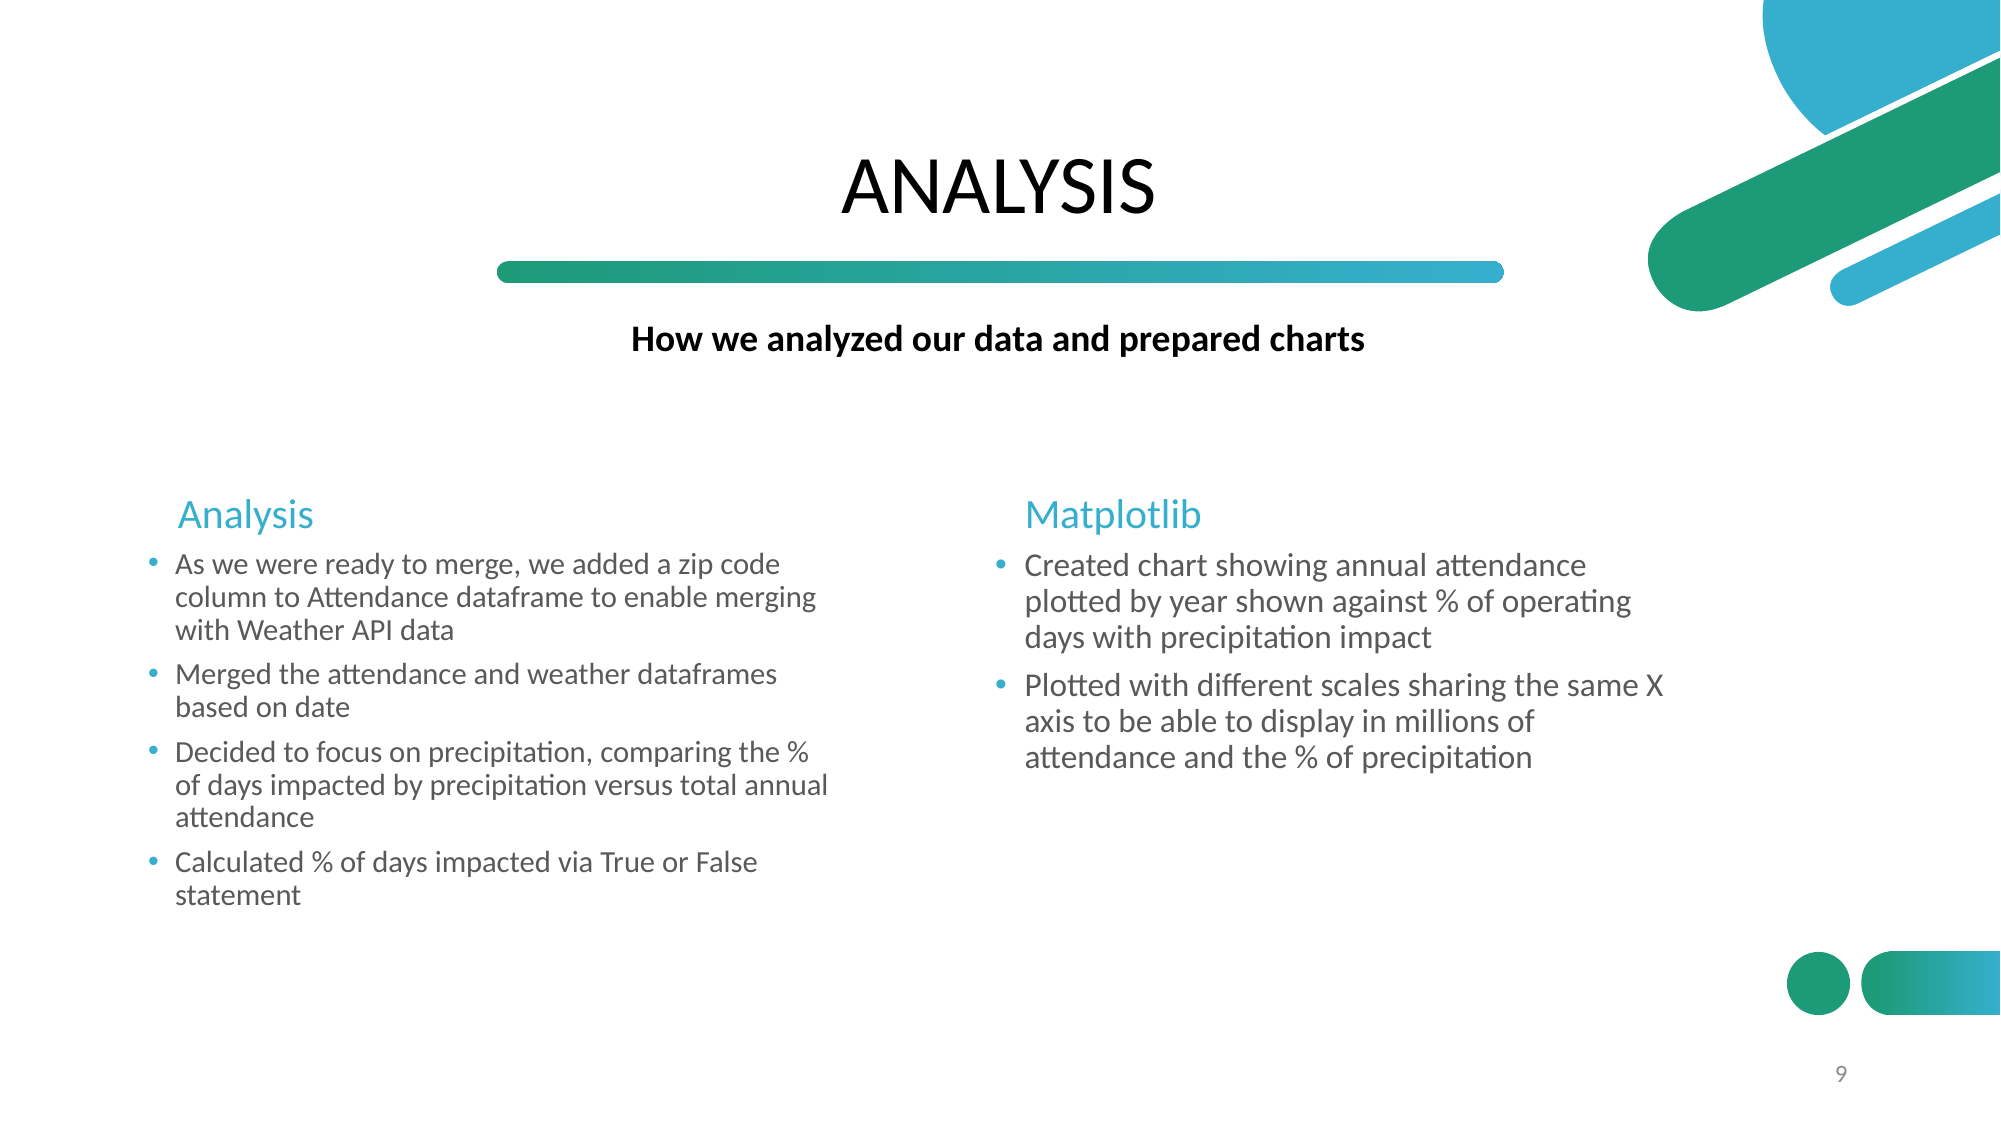

# ANALYSIS
How we analyzed our data and prepared charts
Analysis
Matplotlib
As we were ready to merge, we added a zip code column to Attendance dataframe to enable merging with Weather API data
Merged the attendance and weather dataframes based on date
Decided to focus on precipitation, comparing the % of days impacted by precipitation versus total annual attendance
Calculated % of days impacted via True or False statement

Created chart showing annual attendance plotted by year shown against % of operating days with precipitation impact
Plotted with different scales sharing the same X axis to be able to display in millions of attendance and the % of precipitation

9